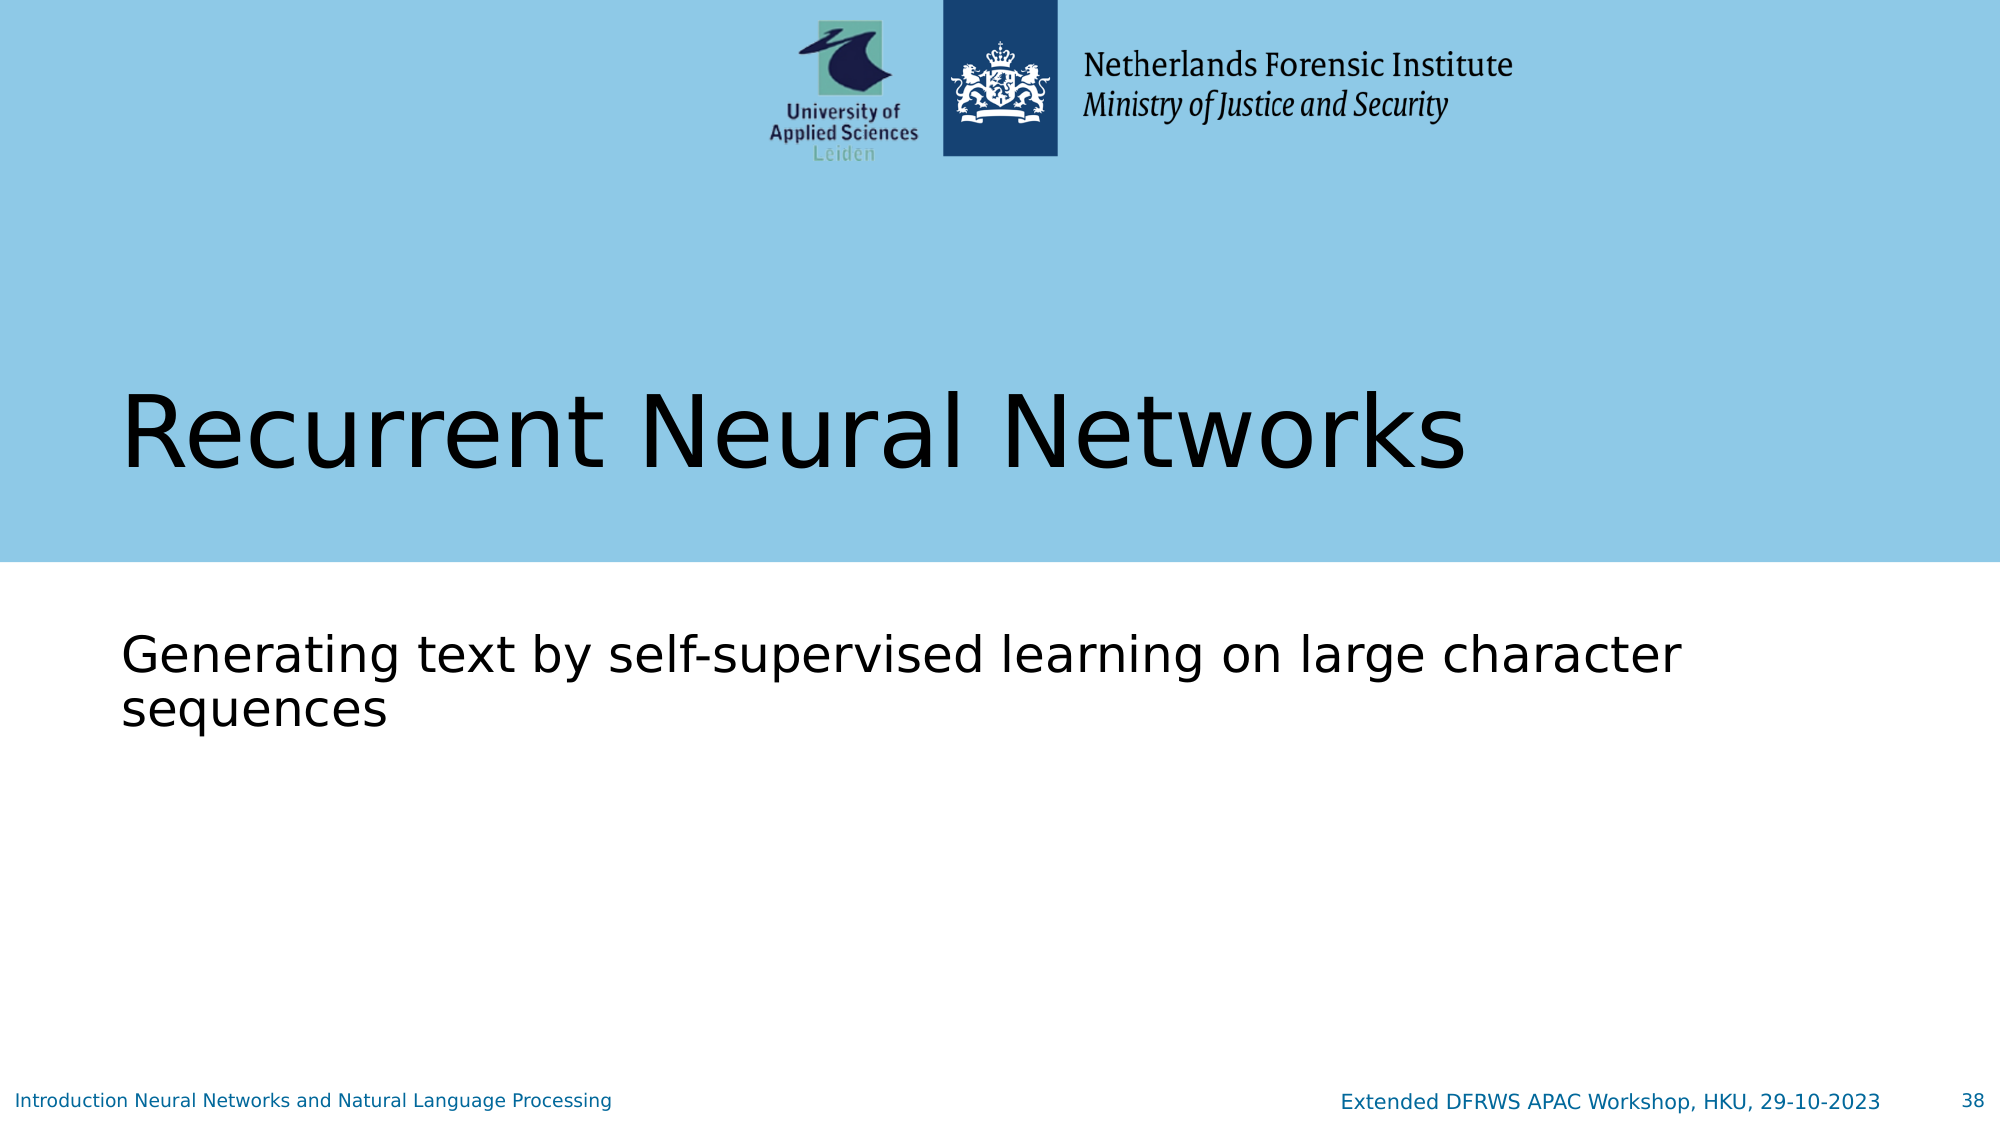

# Recurrent Neural Networks
Generating text by self-supervised learning on large character sequences
Introduction Neural Networks and Natural Language Processing
Extended DFRWS APAC Workshop, HKU, 29-10-2023
38